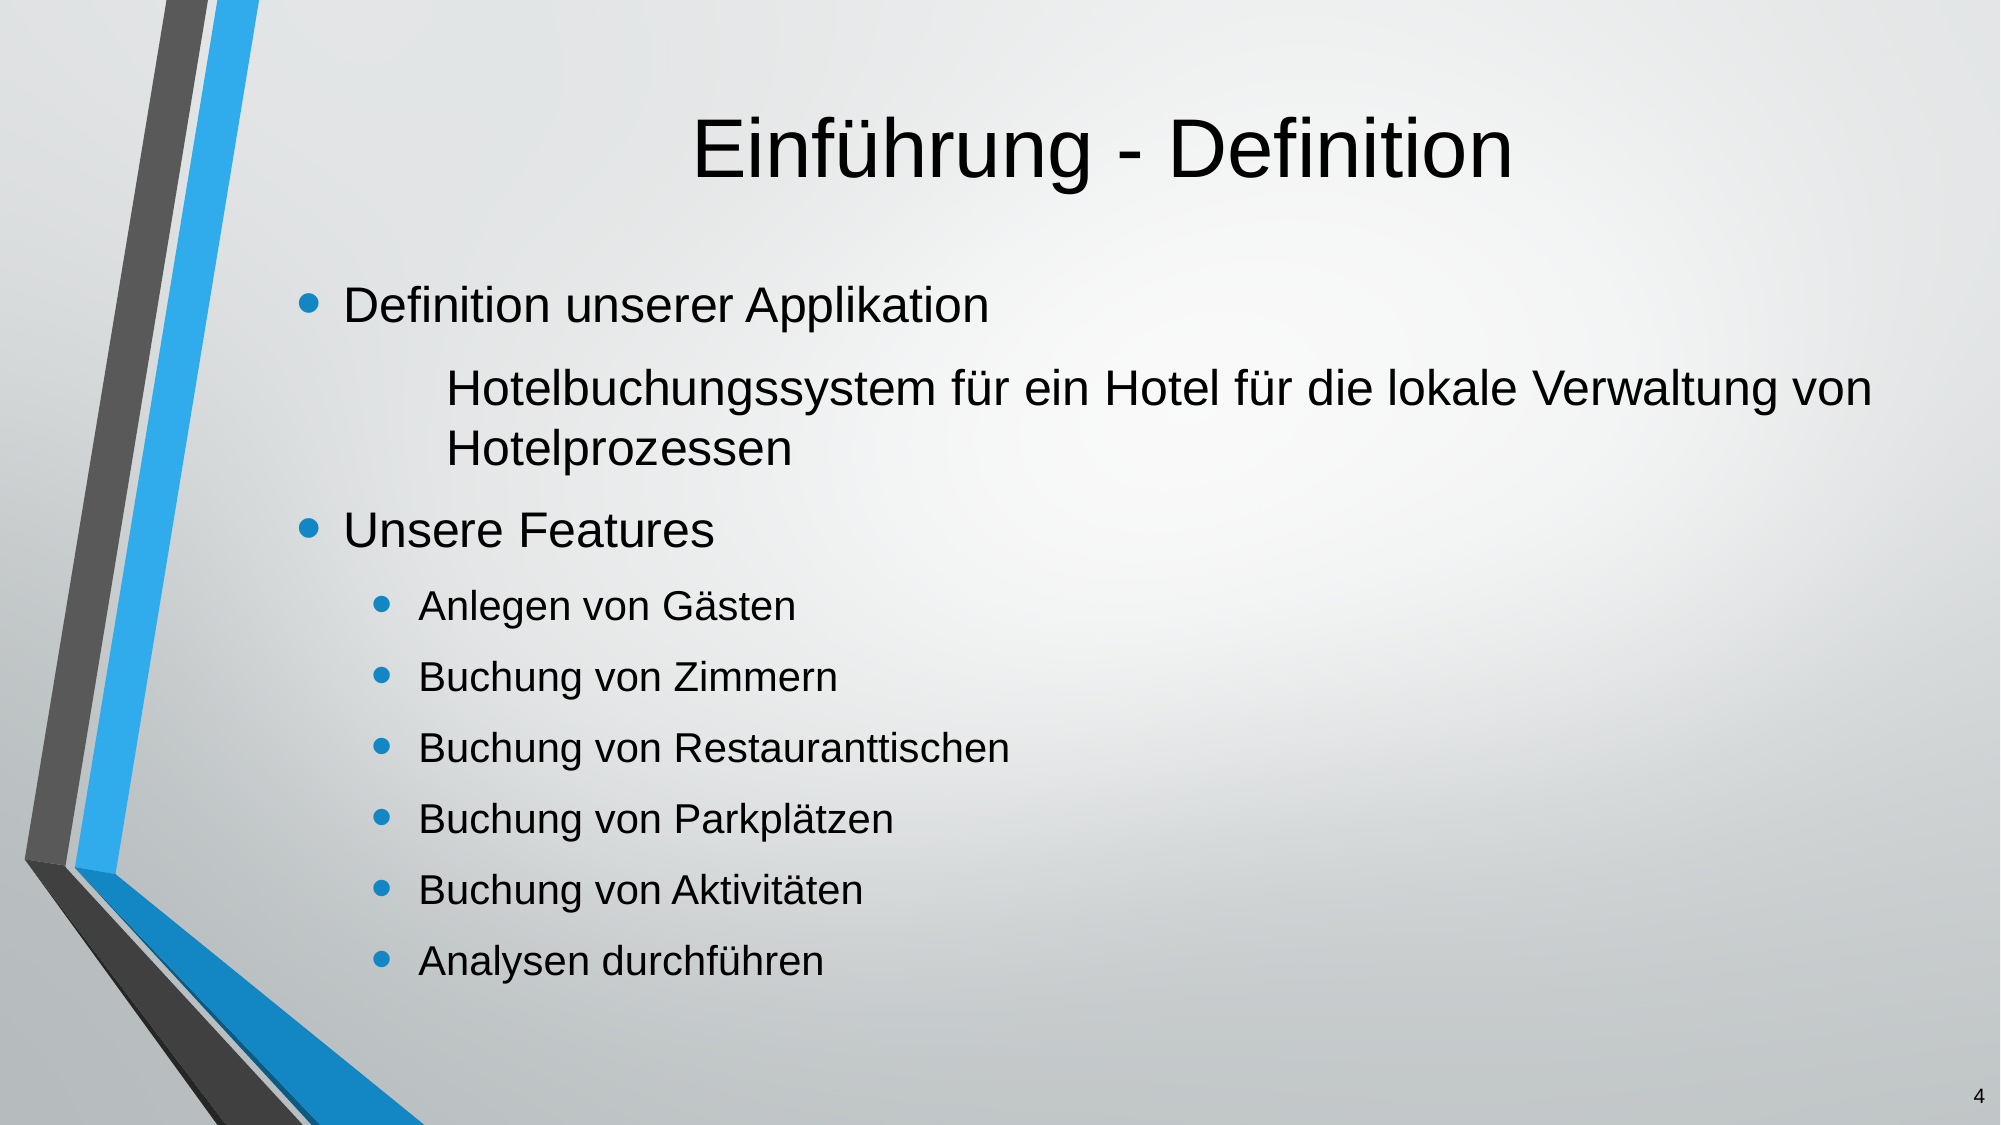

# Einführung - Definition
Definition unserer Applikation
	Hotelbuchungssystem für ein Hotel für die lokale Verwaltung von 	Hotelprozessen
Unsere Features
Anlegen von Gästen
Buchung von Zimmern
Buchung von Restauranttischen
Buchung von Parkplätzen
Buchung von Aktivitäten
Analysen durchführen

4